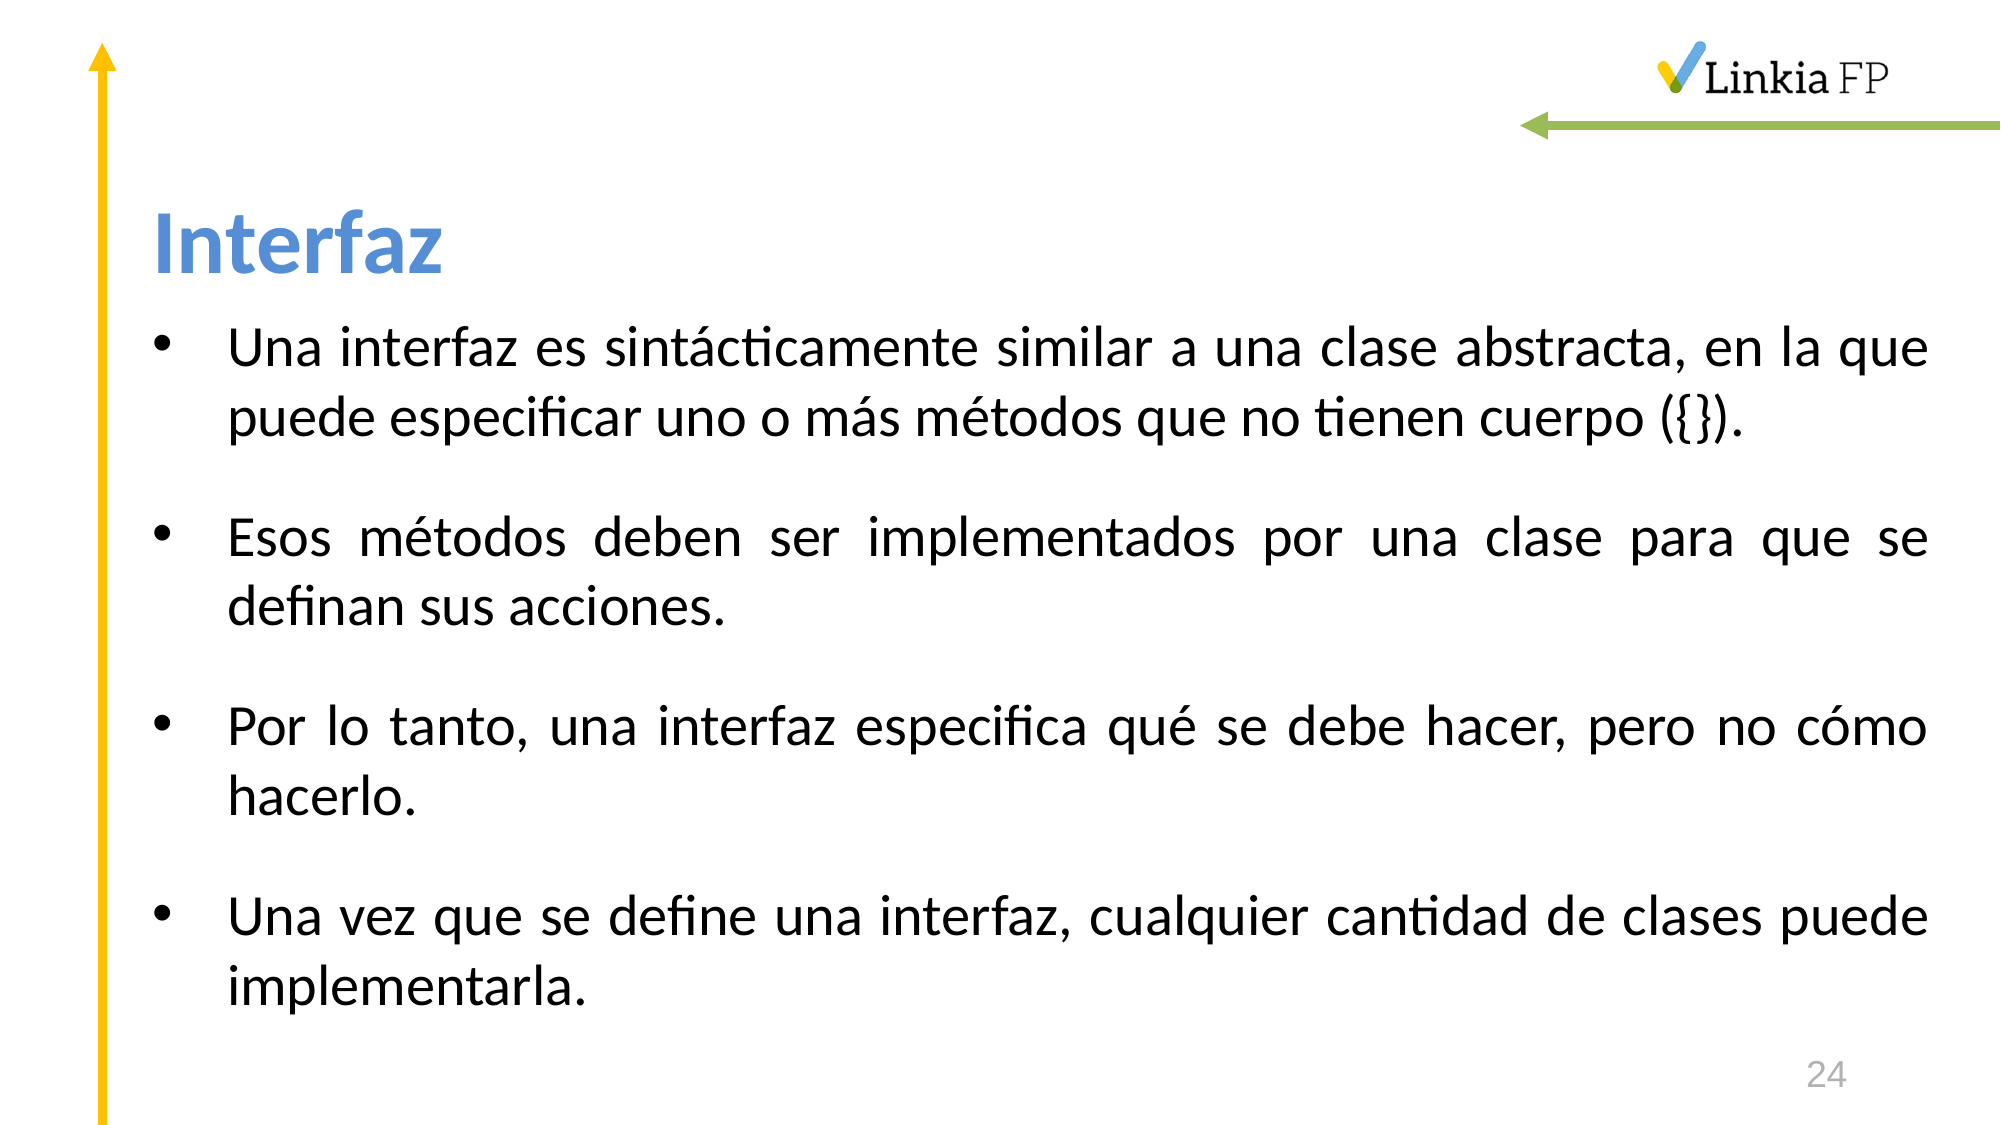

# Interfaz
Una interfaz es sintácticamente similar a una clase abstracta, en la que puede especificar uno o más métodos que no tienen cuerpo ({}).
Esos métodos deben ser implementados por una clase para que se definan sus acciones.
Por lo tanto, una interfaz especifica qué se debe hacer, pero no cómo hacerlo.
Una vez que se define una interfaz, cualquier cantidad de clases puede implementarla.
24